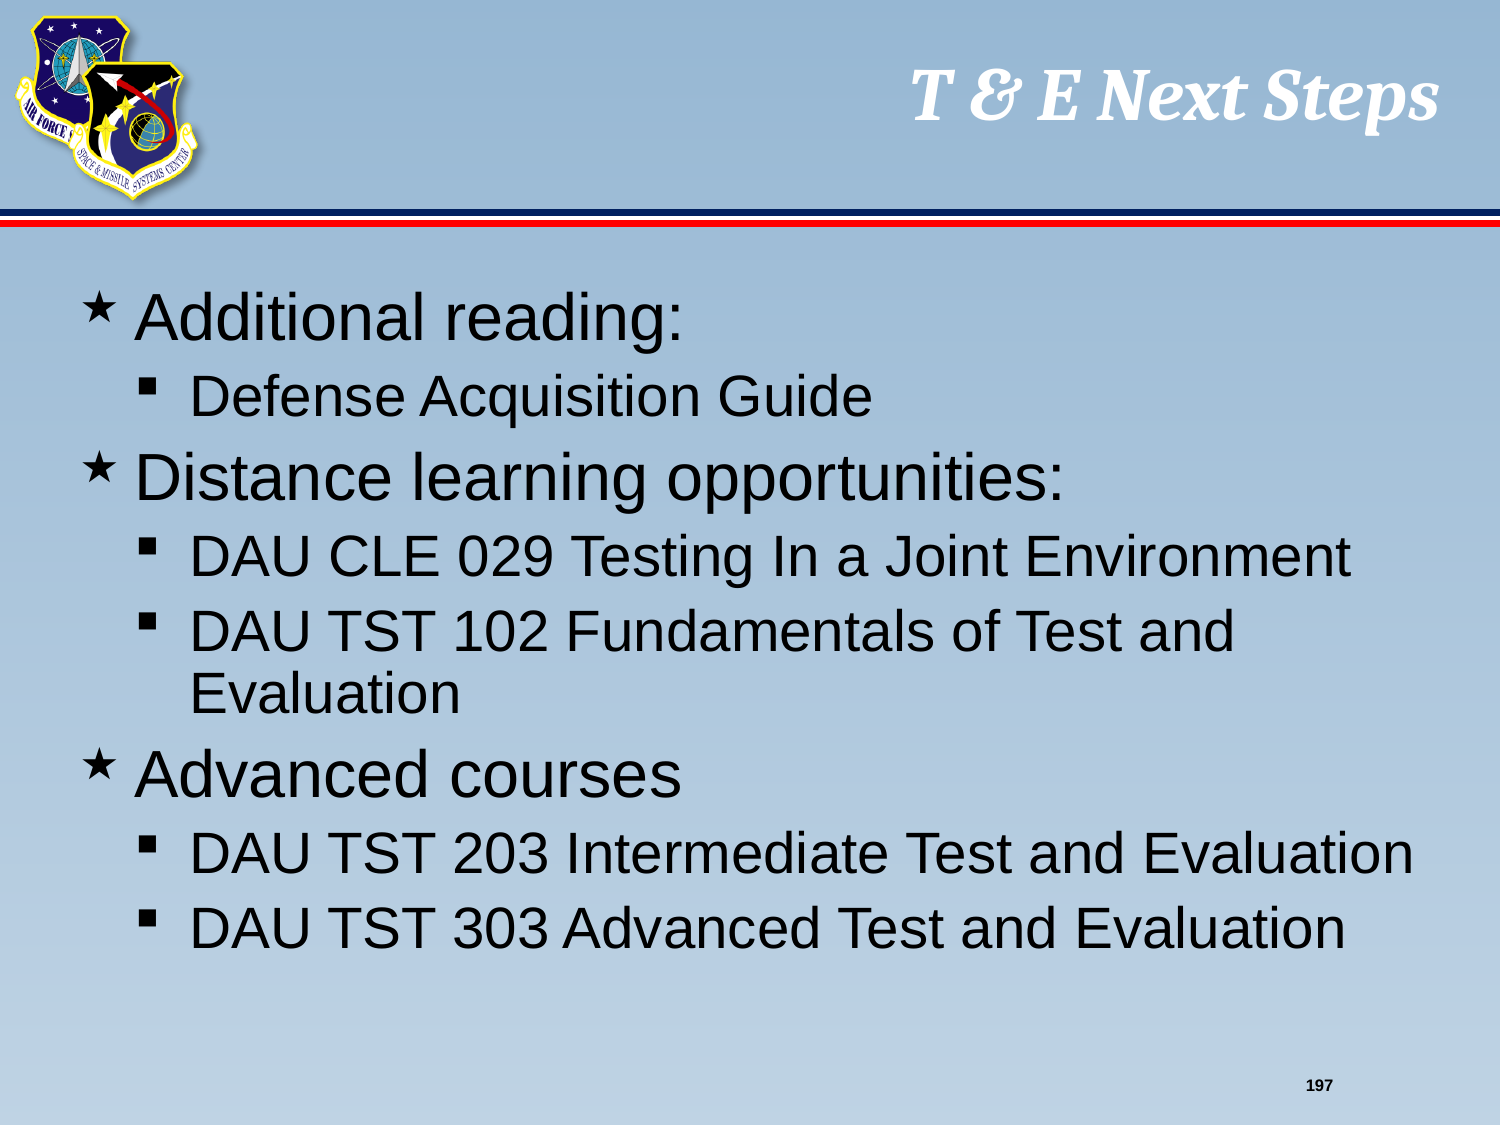

# T & E Next Steps
Additional reading:
Defense Acquisition Guide
Distance learning opportunities:
DAU CLE 029 Testing In a Joint Environment
DAU TST 102 Fundamentals of Test and Evaluation
Advanced courses
DAU TST 203 Intermediate Test and Evaluation
DAU TST 303 Advanced Test and Evaluation

197